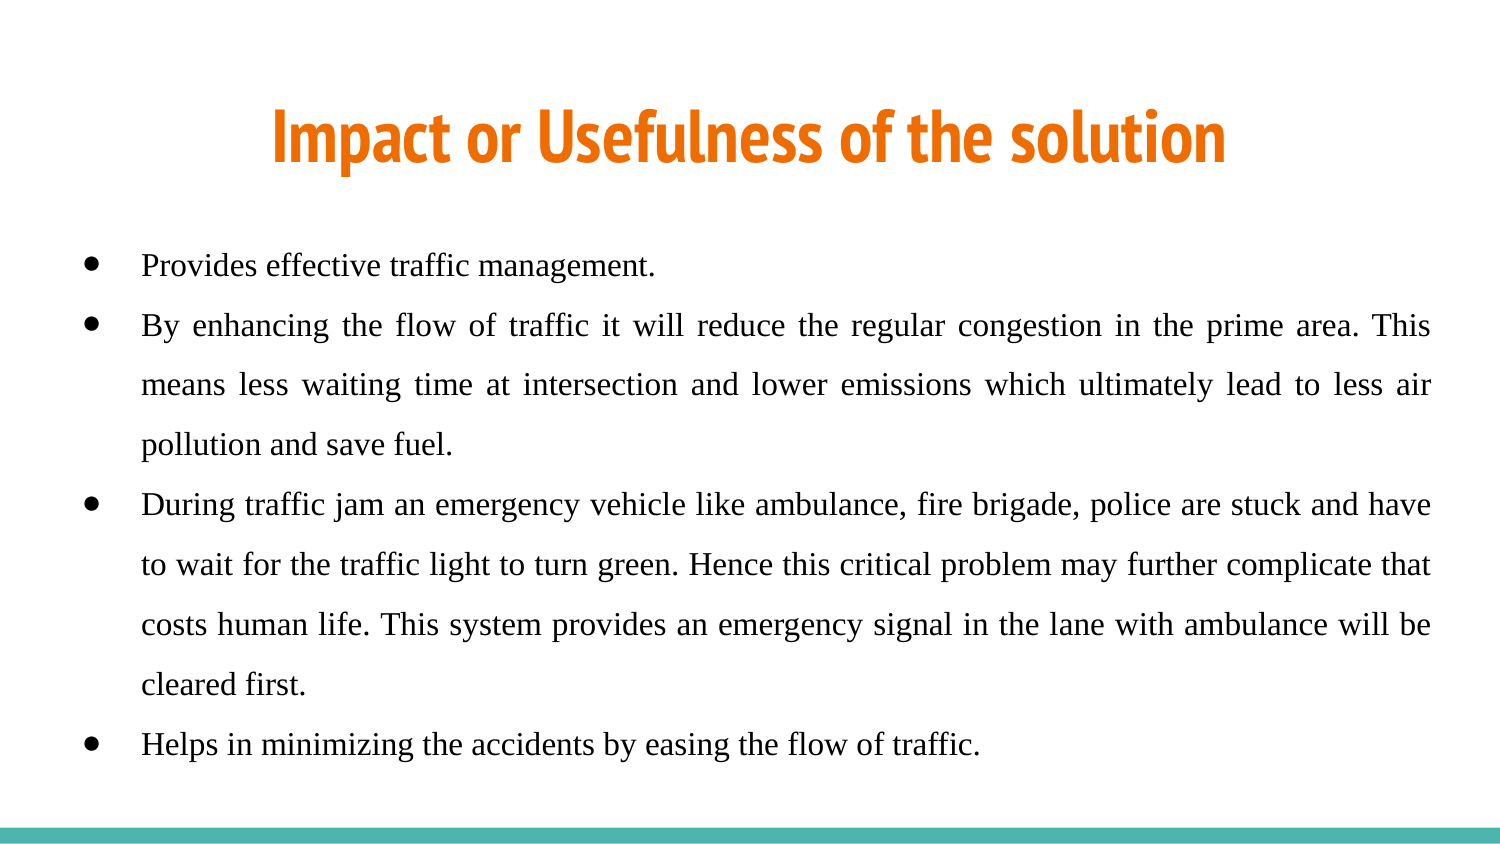

# Impact or Usefulness of the solution
Provides effective traffic management.
By enhancing the flow of traffic it will reduce the regular congestion in the prime area. This means less waiting time at intersection and lower emissions which ultimately lead to less air pollution and save fuel.
During traffic jam an emergency vehicle like ambulance, fire brigade, police are stuck and have to wait for the traffic light to turn green. Hence this critical problem may further complicate that costs human life. This system provides an emergency signal in the lane with ambulance will be cleared first.
Helps in minimizing the accidents by easing the flow of traffic.